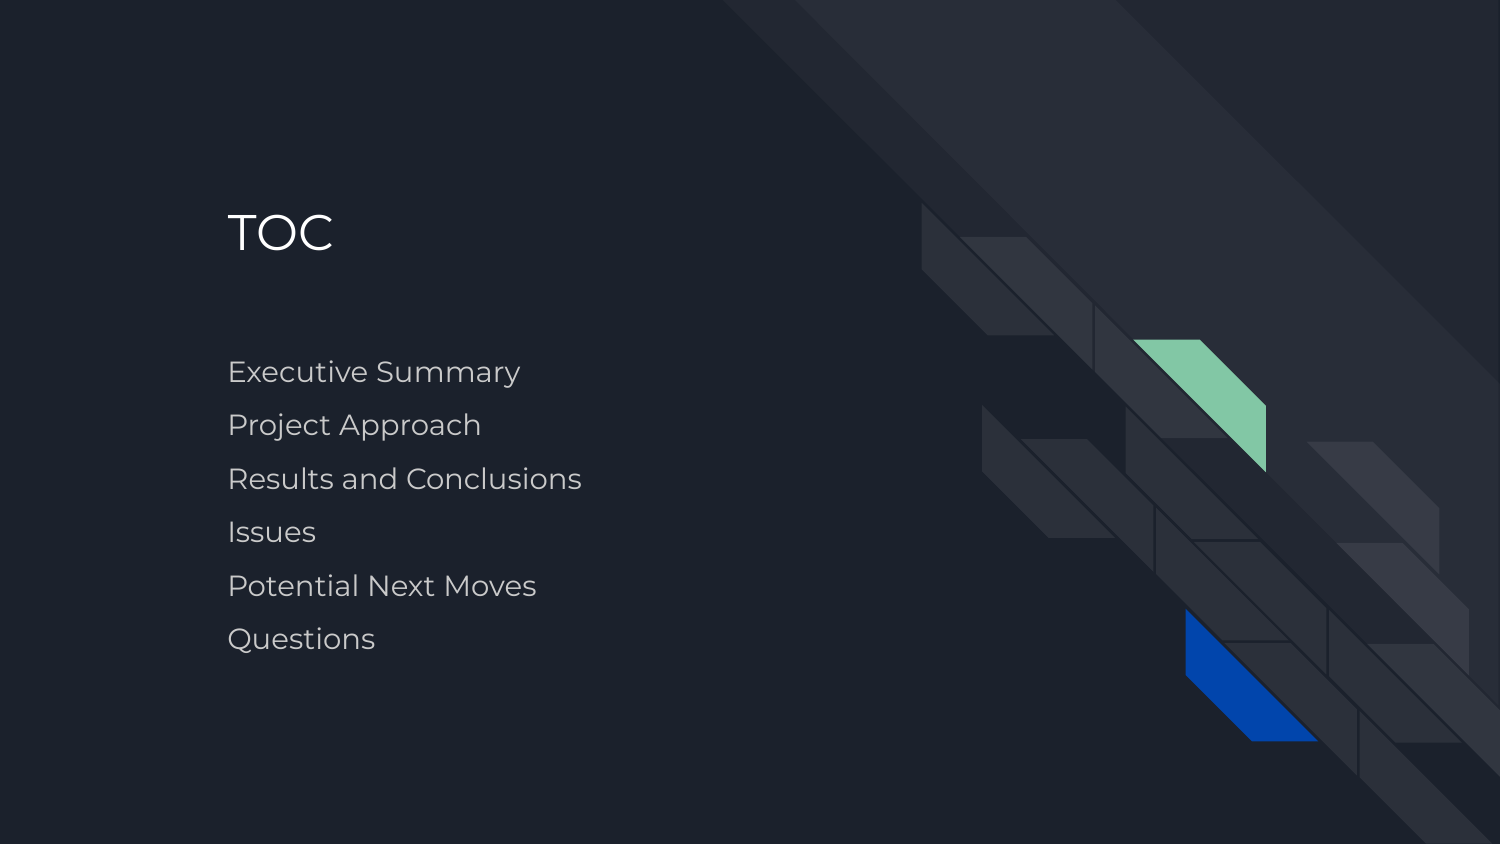

# TOC
Executive Summary
Project Approach
Results and Conclusions
Issues
Potential Next Moves
Questions